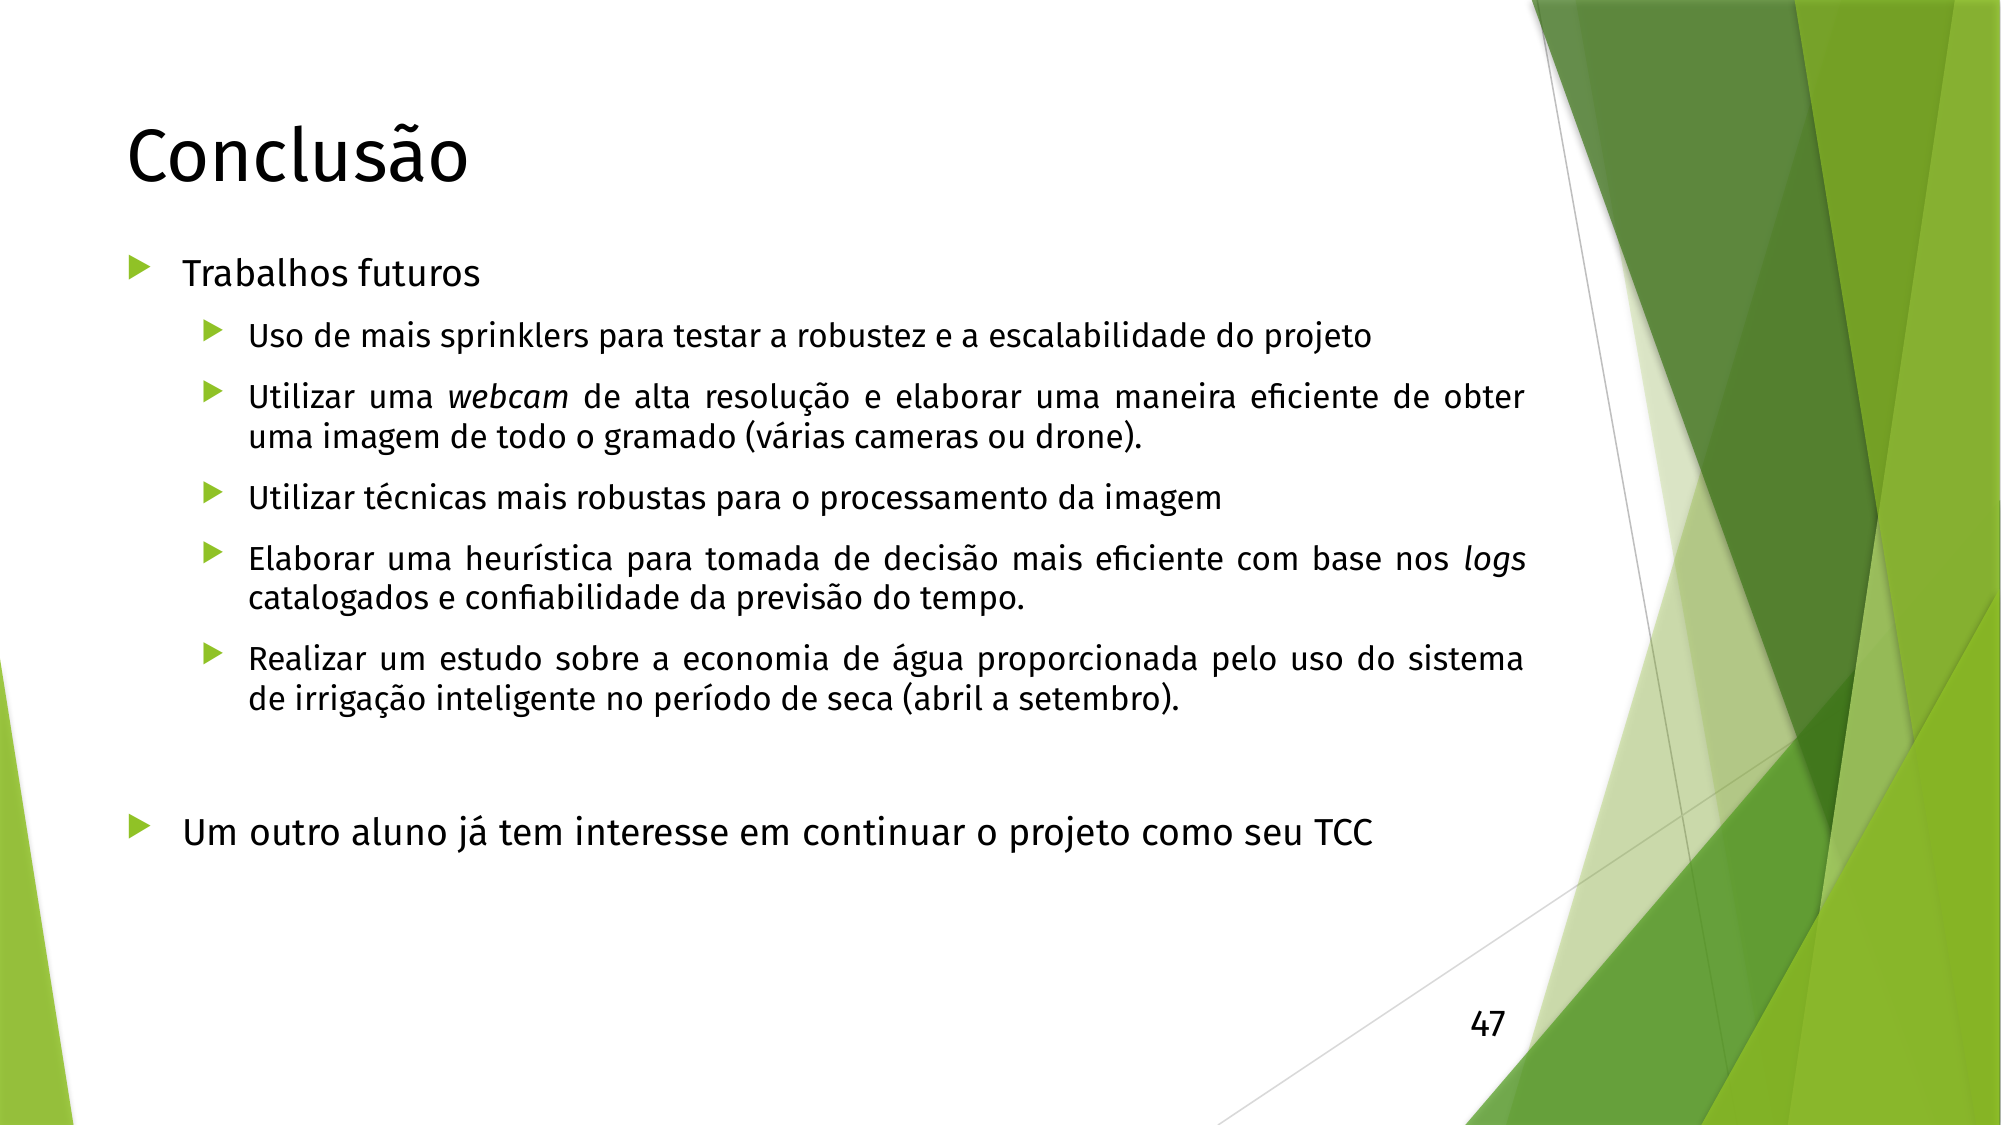

# Conclusão
Trabalhos futuros
Uso de mais sprinklers para testar a robustez e a escalabilidade do projeto
Utilizar uma webcam de alta resolução e elaborar uma maneira eficiente de obter uma imagem de todo o gramado (várias cameras ou drone).
Utilizar técnicas mais robustas para o processamento da imagem
Elaborar uma heurística para tomada de decisão mais eficiente com base nos logs catalogados e confiabilidade da previsão do tempo.
Realizar um estudo sobre a economia de água proporcionada pelo uso do sistema de irrigação inteligente no período de seca (abril a setembro).

Um outro aluno já tem interesse em continuar o projeto como seu TCC
47